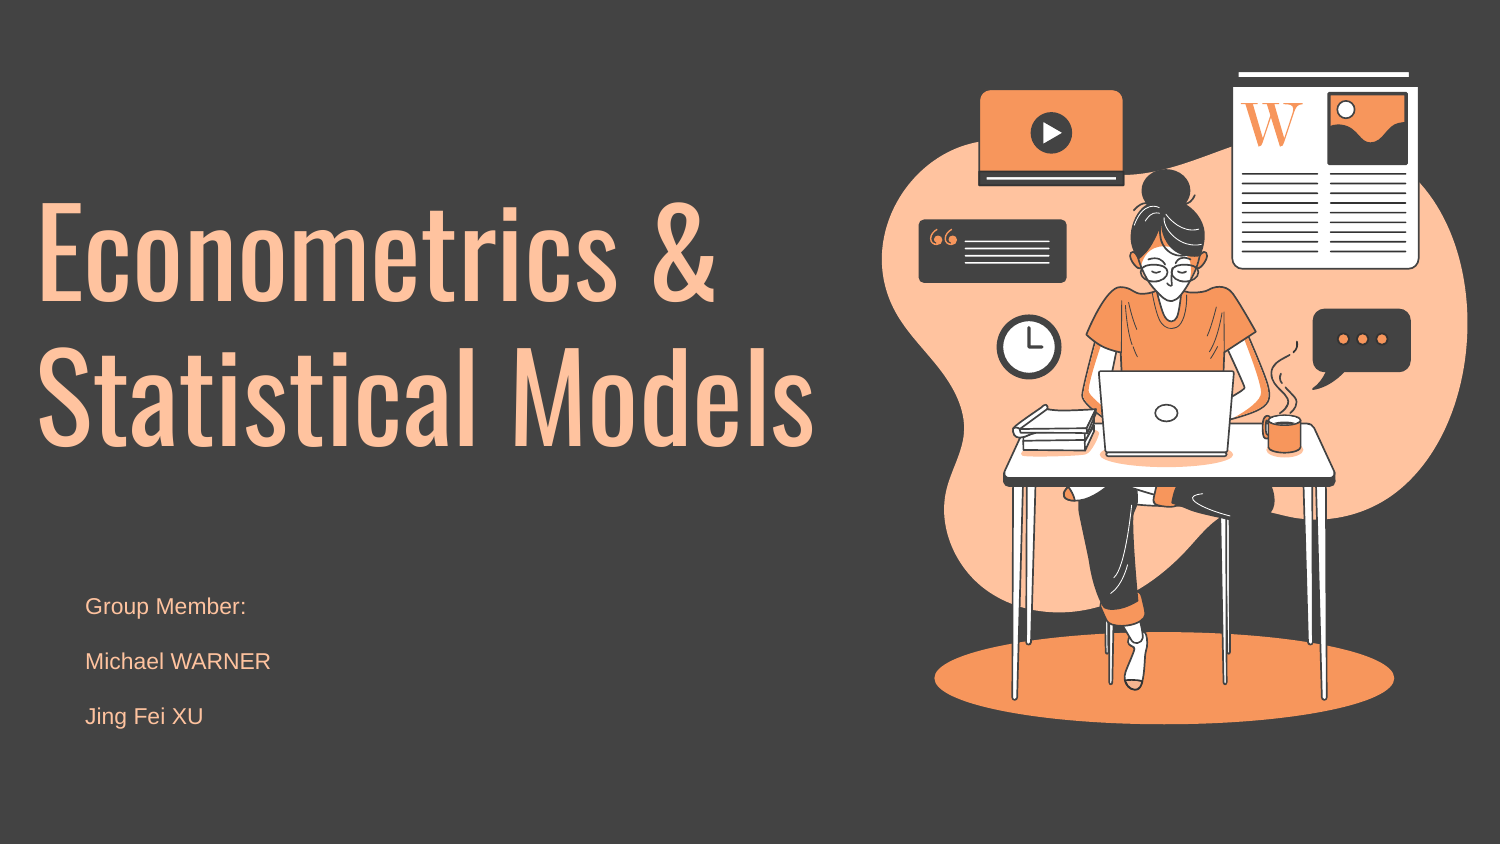

# Econometrics & Statistical Models
Group Member:

Michael WARNER

Jing Fei XU